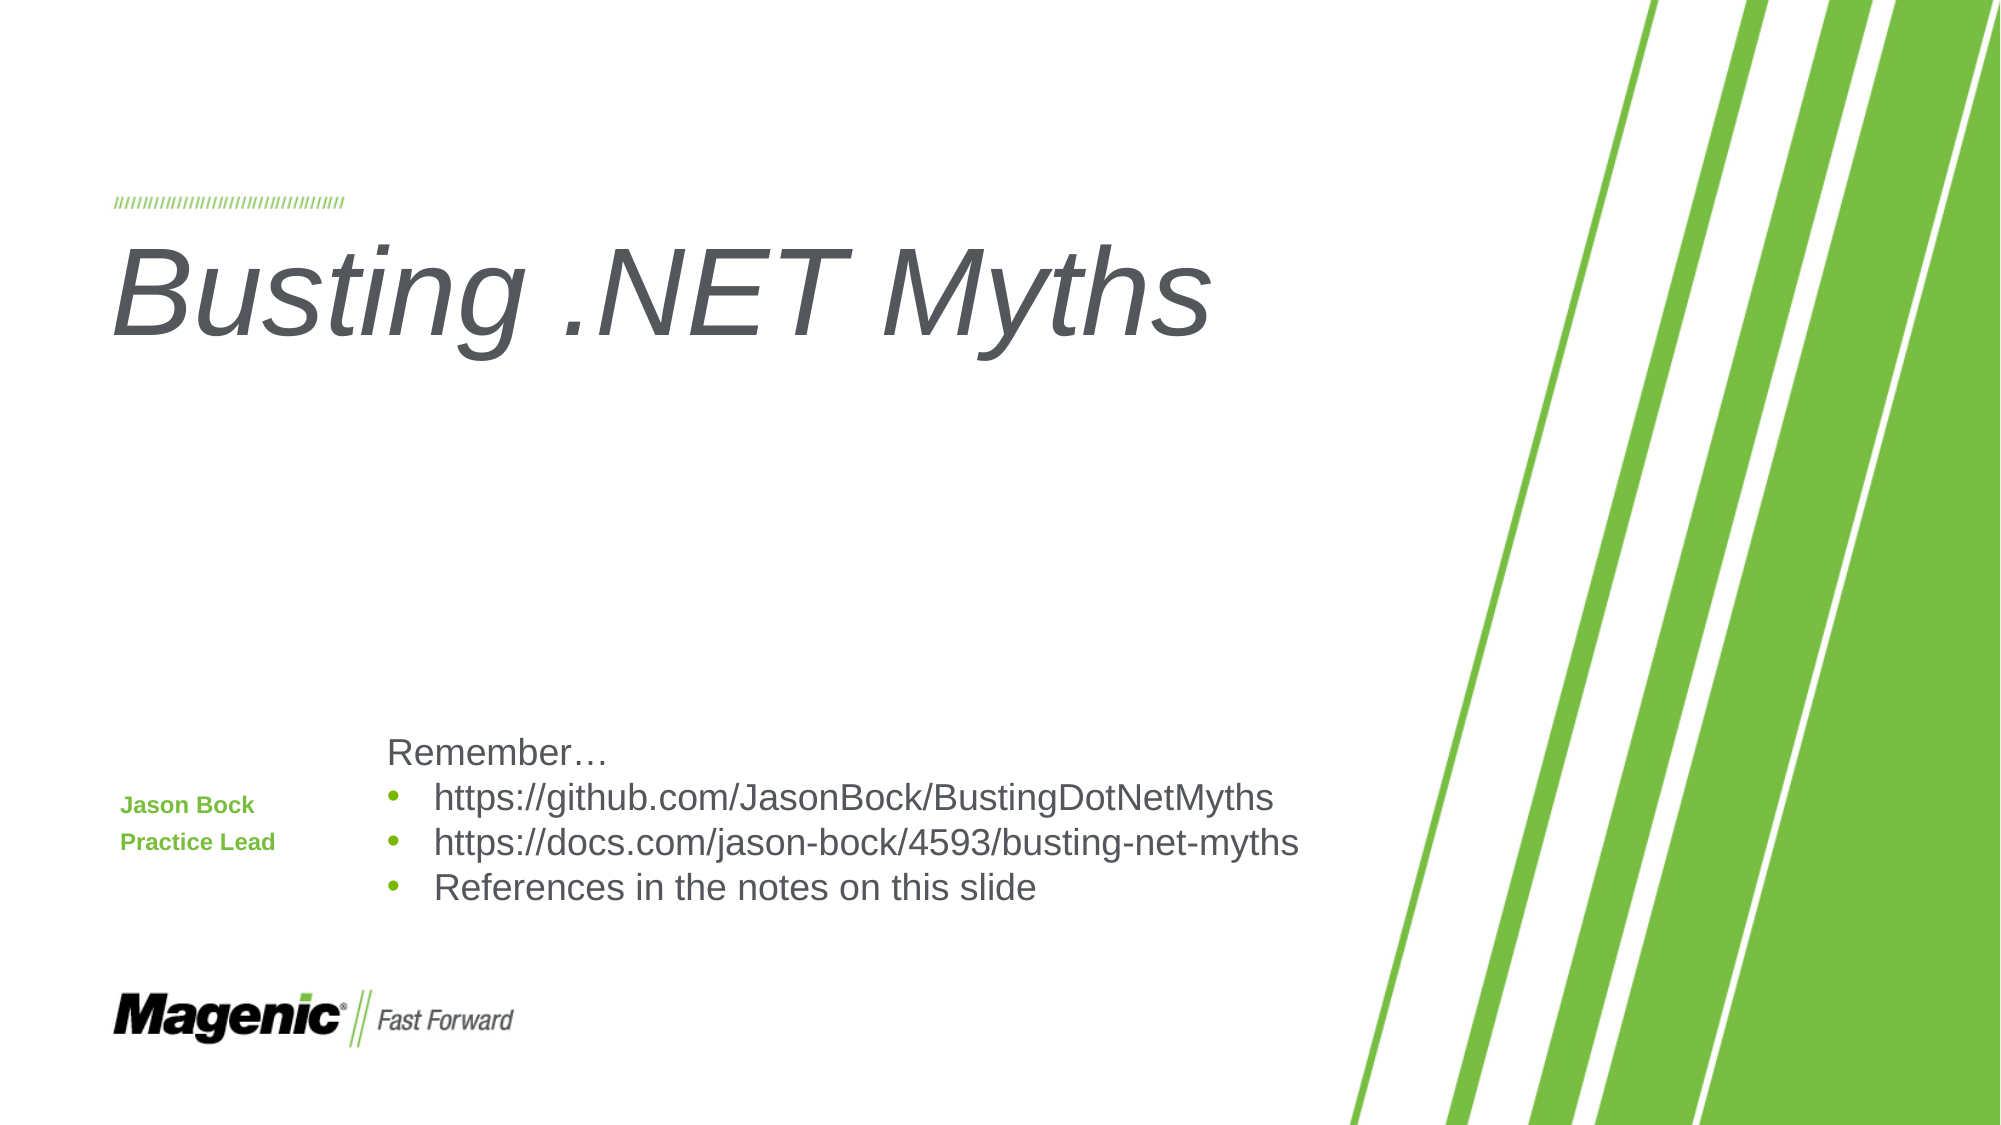

# Busting .NET Myths
Jason Bock
Practice Lead
Remember…
https://github.com/JasonBock/BustingDotNetMyths
https://docs.com/jason-bock/4593/busting-net-myths
References in the notes on this slide